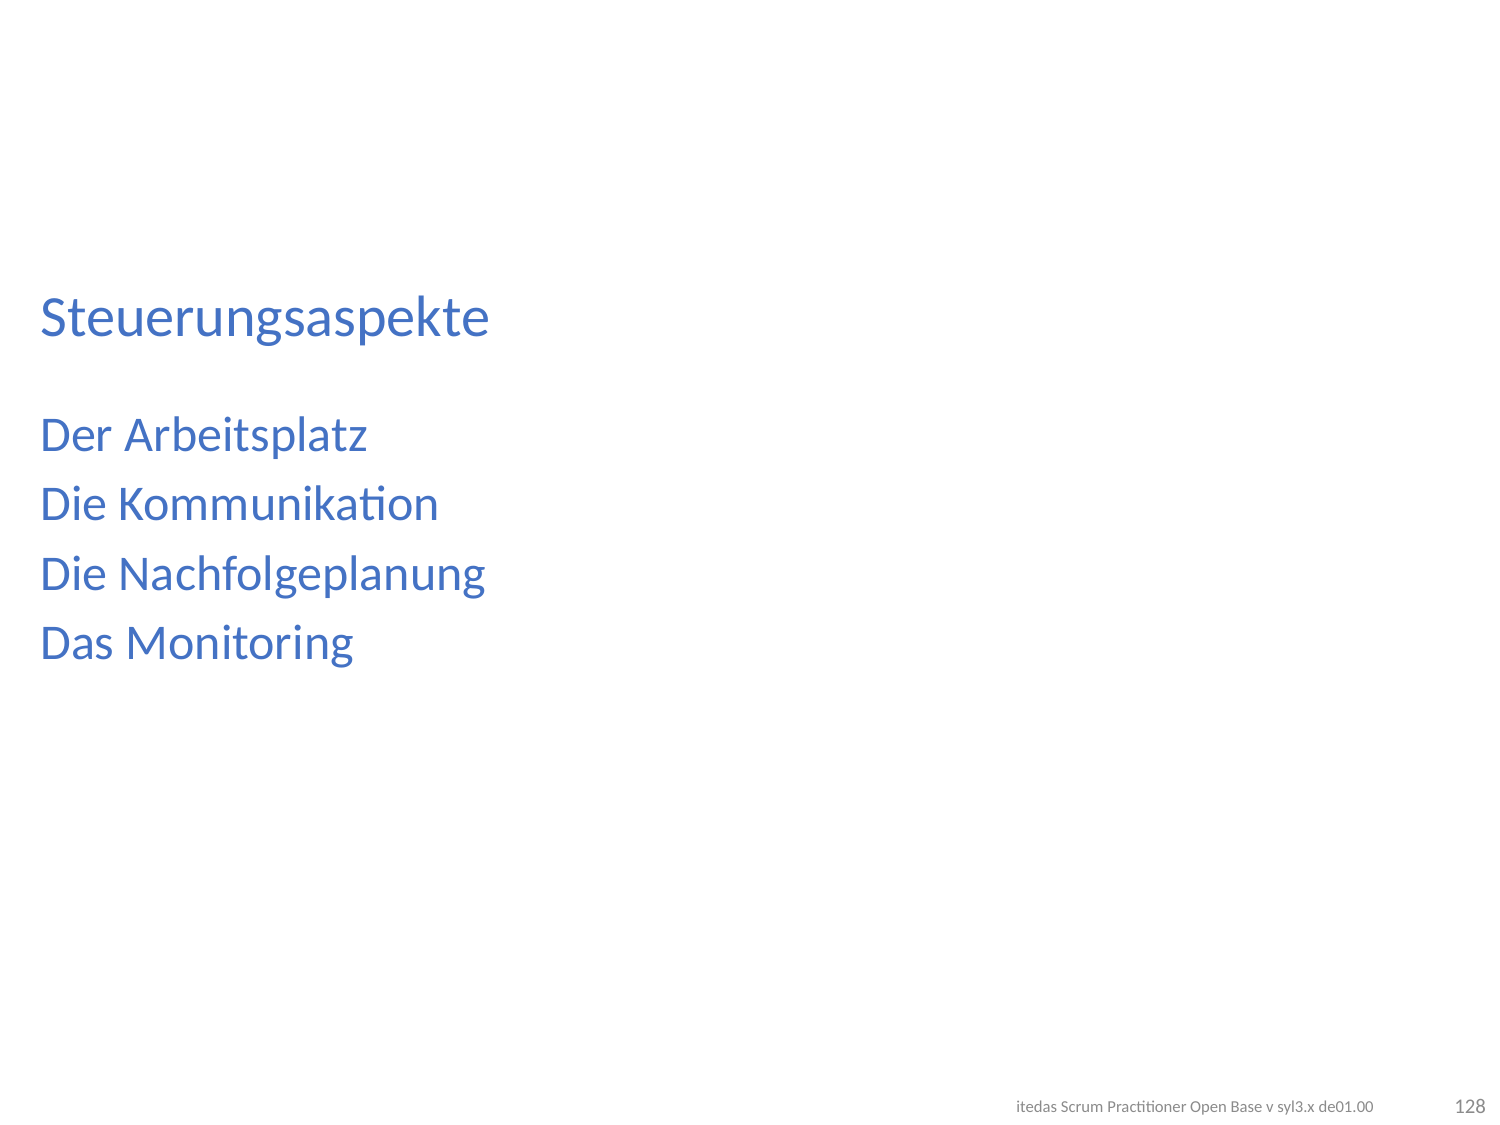

# Steuerungsaspekte
Der Arbeitsplatz
Die Kommunikation
Die Nachfolgeplanung
Das Monitoring
128

itedas Scrum Practitioner Open Base v syl3.x de01.00